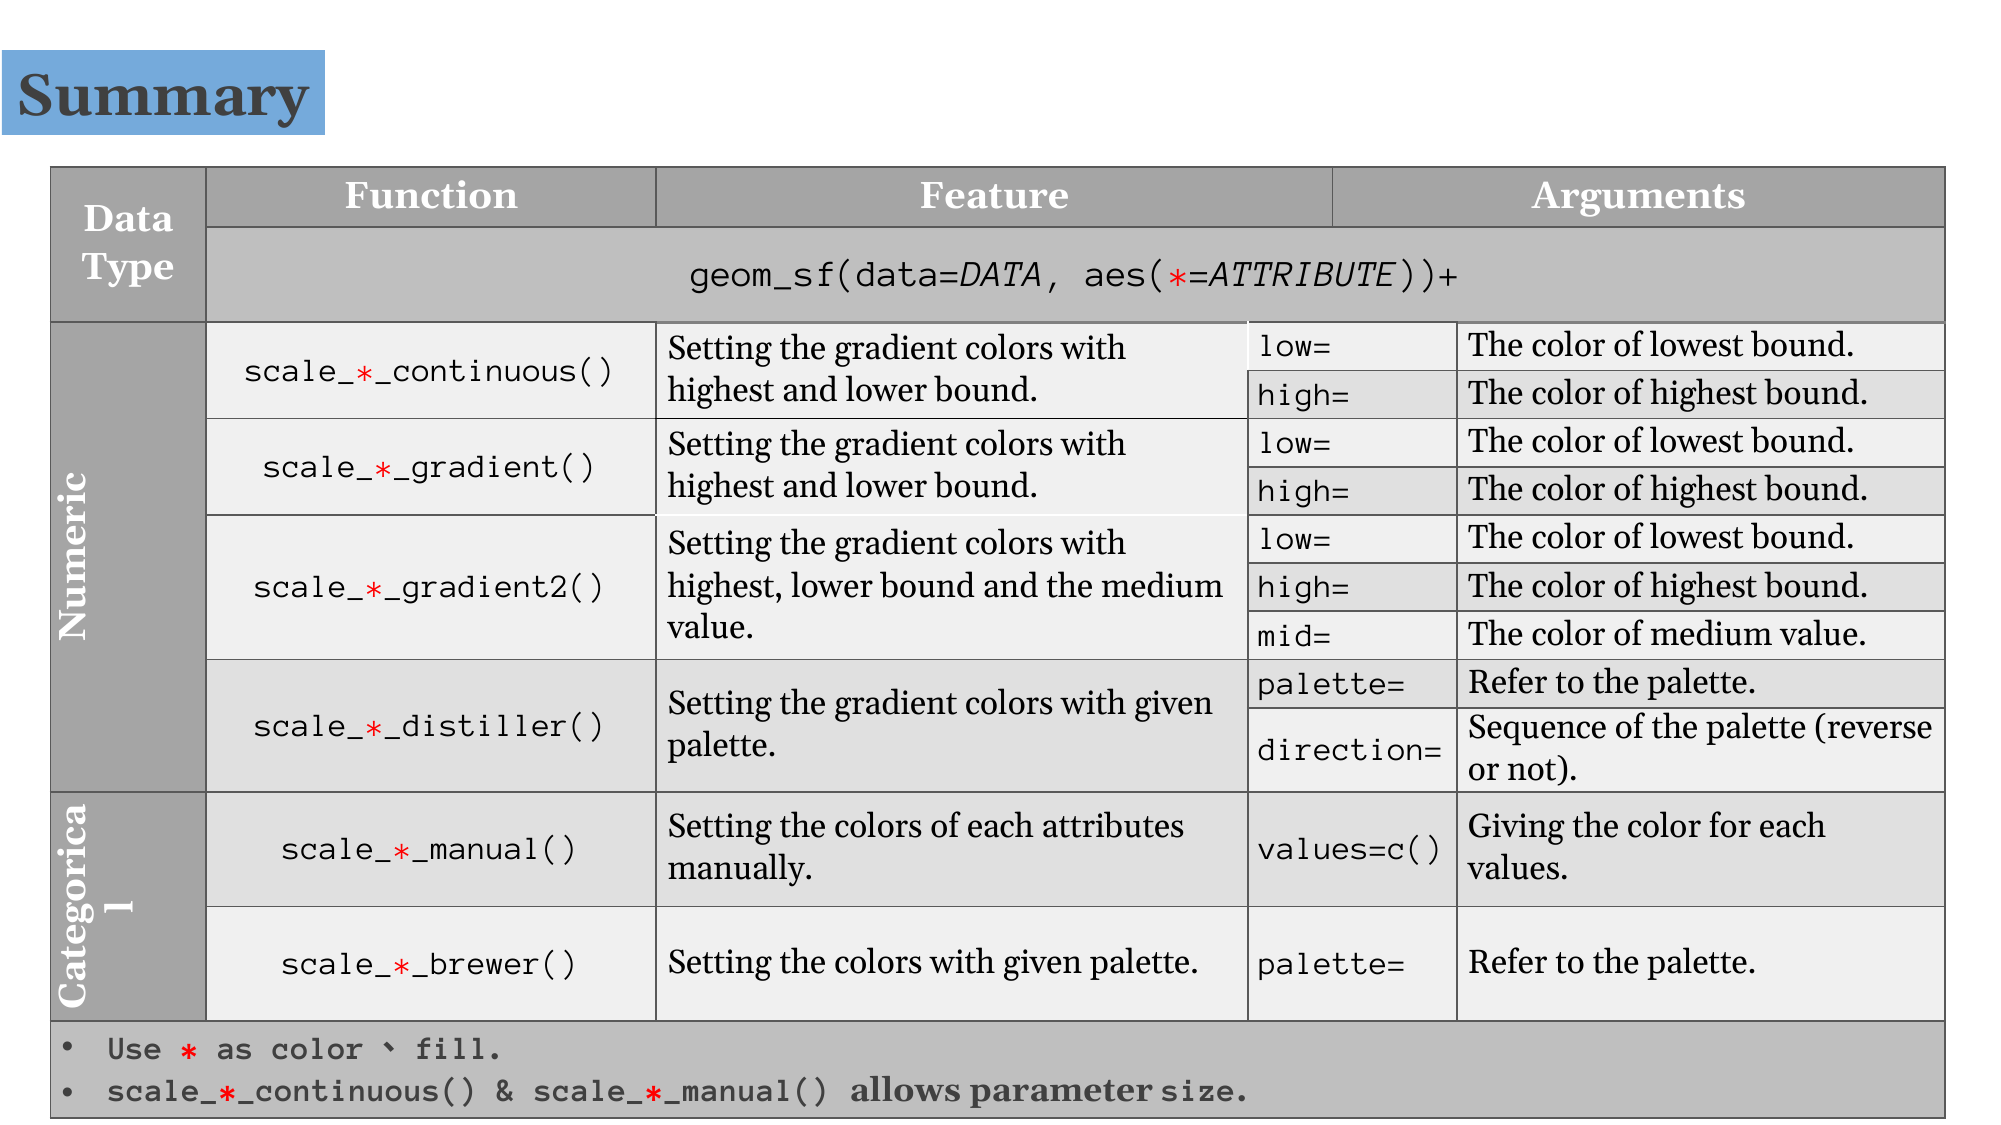

Summary
| Data Type | Function | Feature |  | Arguments |  |
| --- | --- | --- | --- | --- | --- |
|  | geom\_sf(data=DATA, aes(\*=ATTRIBUTE))+ |  |  |  |  |
| Numeric | scale\_\*\_continuous() | Setting the gradient colors with highest and lower bound. | low= | low= | The color of lowest bound. |
|  |  |  | high= | high= | The color of highest bound. |
|  | scale\_\*\_gradient() | Setting the gradient colors with highest and lower bound. | low= | low= | The color of lowest bound. |
|  |  |  | high= | high= | The color of highest bound. |
|  | scale\_\*\_gradient2() | Setting the gradient colors with highest, lower bound and the medium value. | low= | low= | The color of lowest bound. |
|  |  |  | high= | high= | The color of highest bound. |
|  |  |  | mid= | mid= | The color of medium value. |
|  | scale\_\*\_distiller() | Setting the gradient colors with given palette. | palette= | palette= | Refer to the palette. |
|  |  |  | direction= | direction= | Sequence of the palette (reverse or not). |
| Categorical | scale\_\*\_manual() | Setting the colors of each attributes manually. | values=c() | value=c() | Giving the color for each values. |
|  | scale\_\*\_brewer() | Setting the colors with given palette. | palette= | palette= | Refer to the palette. |
| Use \* as color、fill. scale\_\*\_continuous() & scale\_\*\_manual() allows parameter size. |  |  |  |  |  |
62